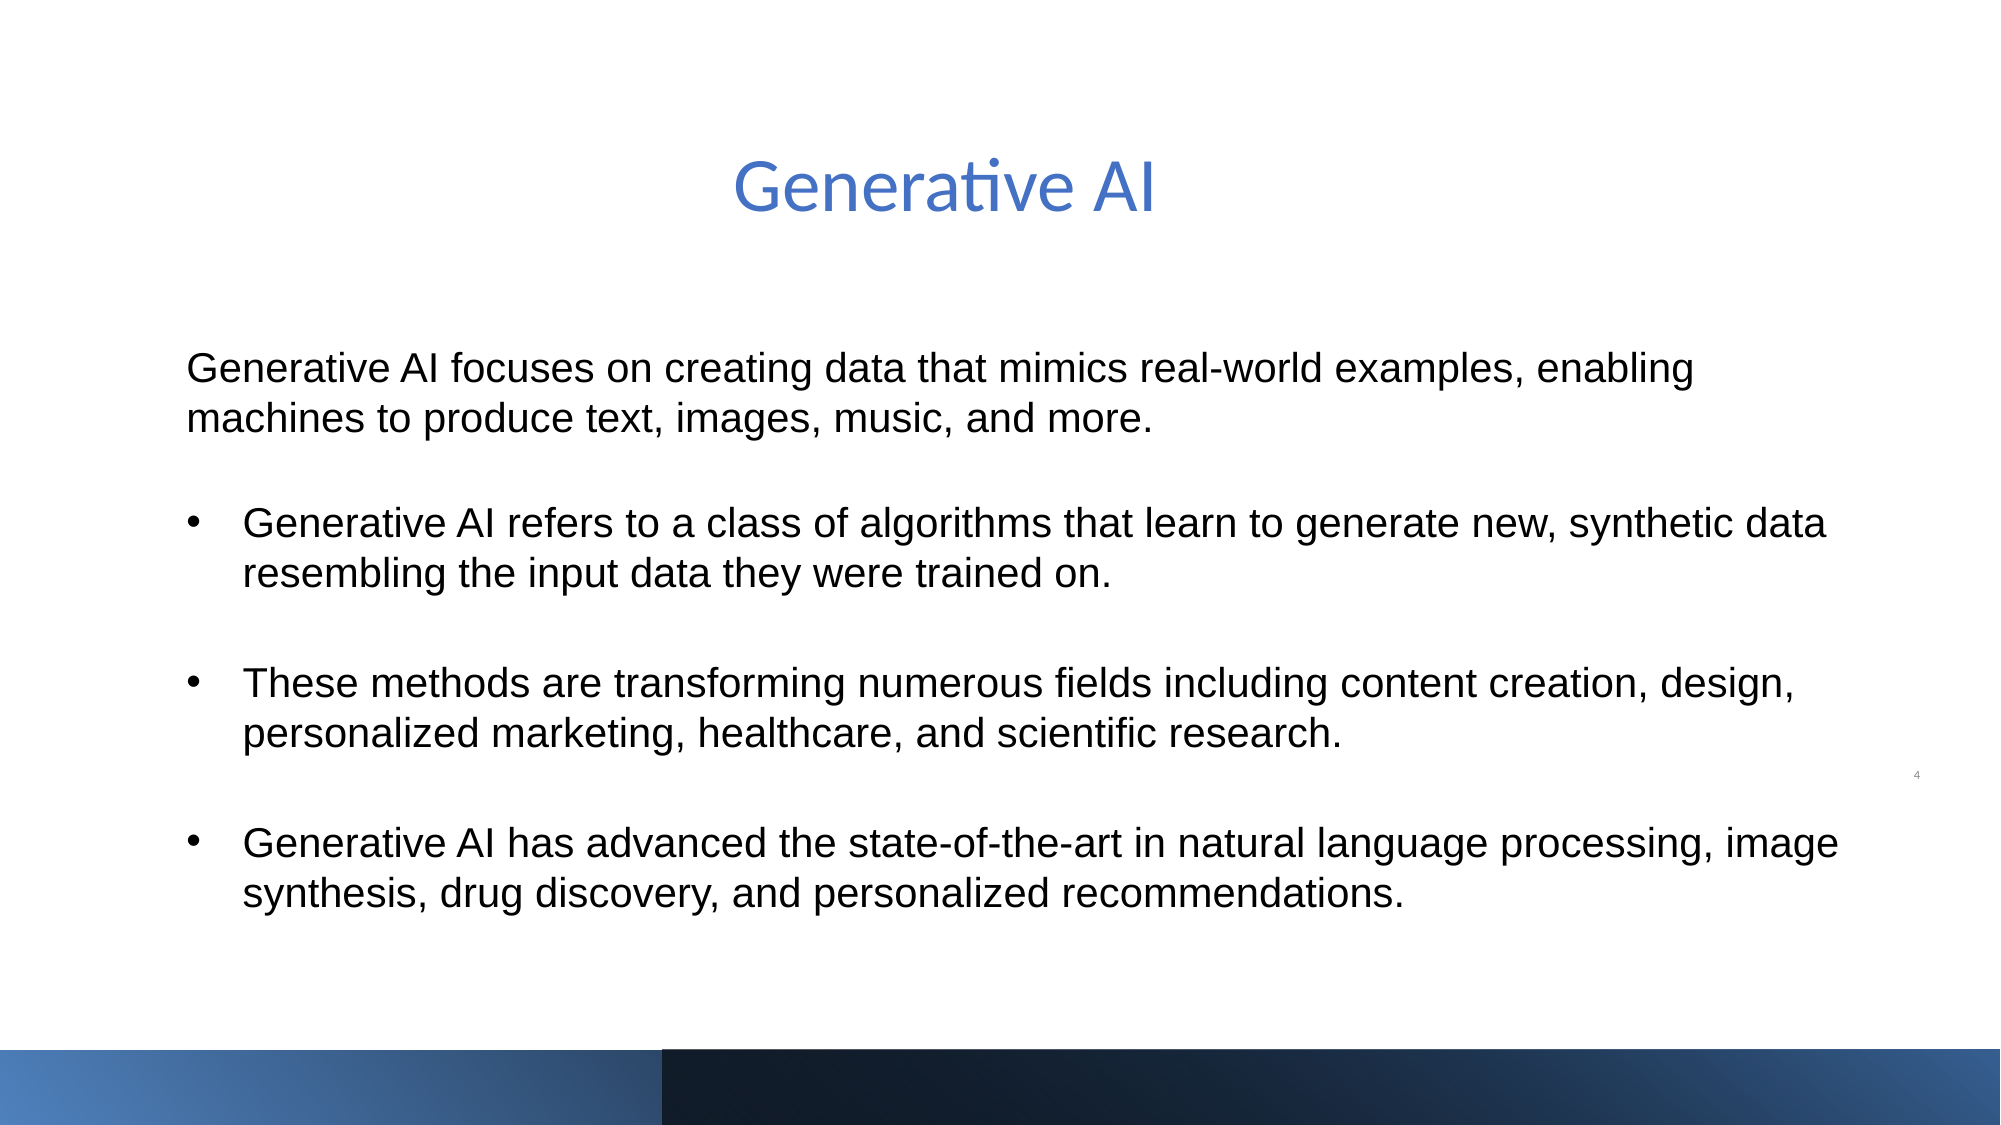

# Generative AI
Generative AI focuses on creating data that mimics real-world examples, enabling machines to produce text, images, music, and more.

Generative AI refers to a class of algorithms that learn to generate new, synthetic data resembling the input data they were trained on.

These methods are transforming numerous fields including content creation, design, personalized marketing, healthcare, and scientific research.

Generative AI has advanced the state-of-the-art in natural language processing, image synthesis, drug discovery, and personalized recommendations.
4